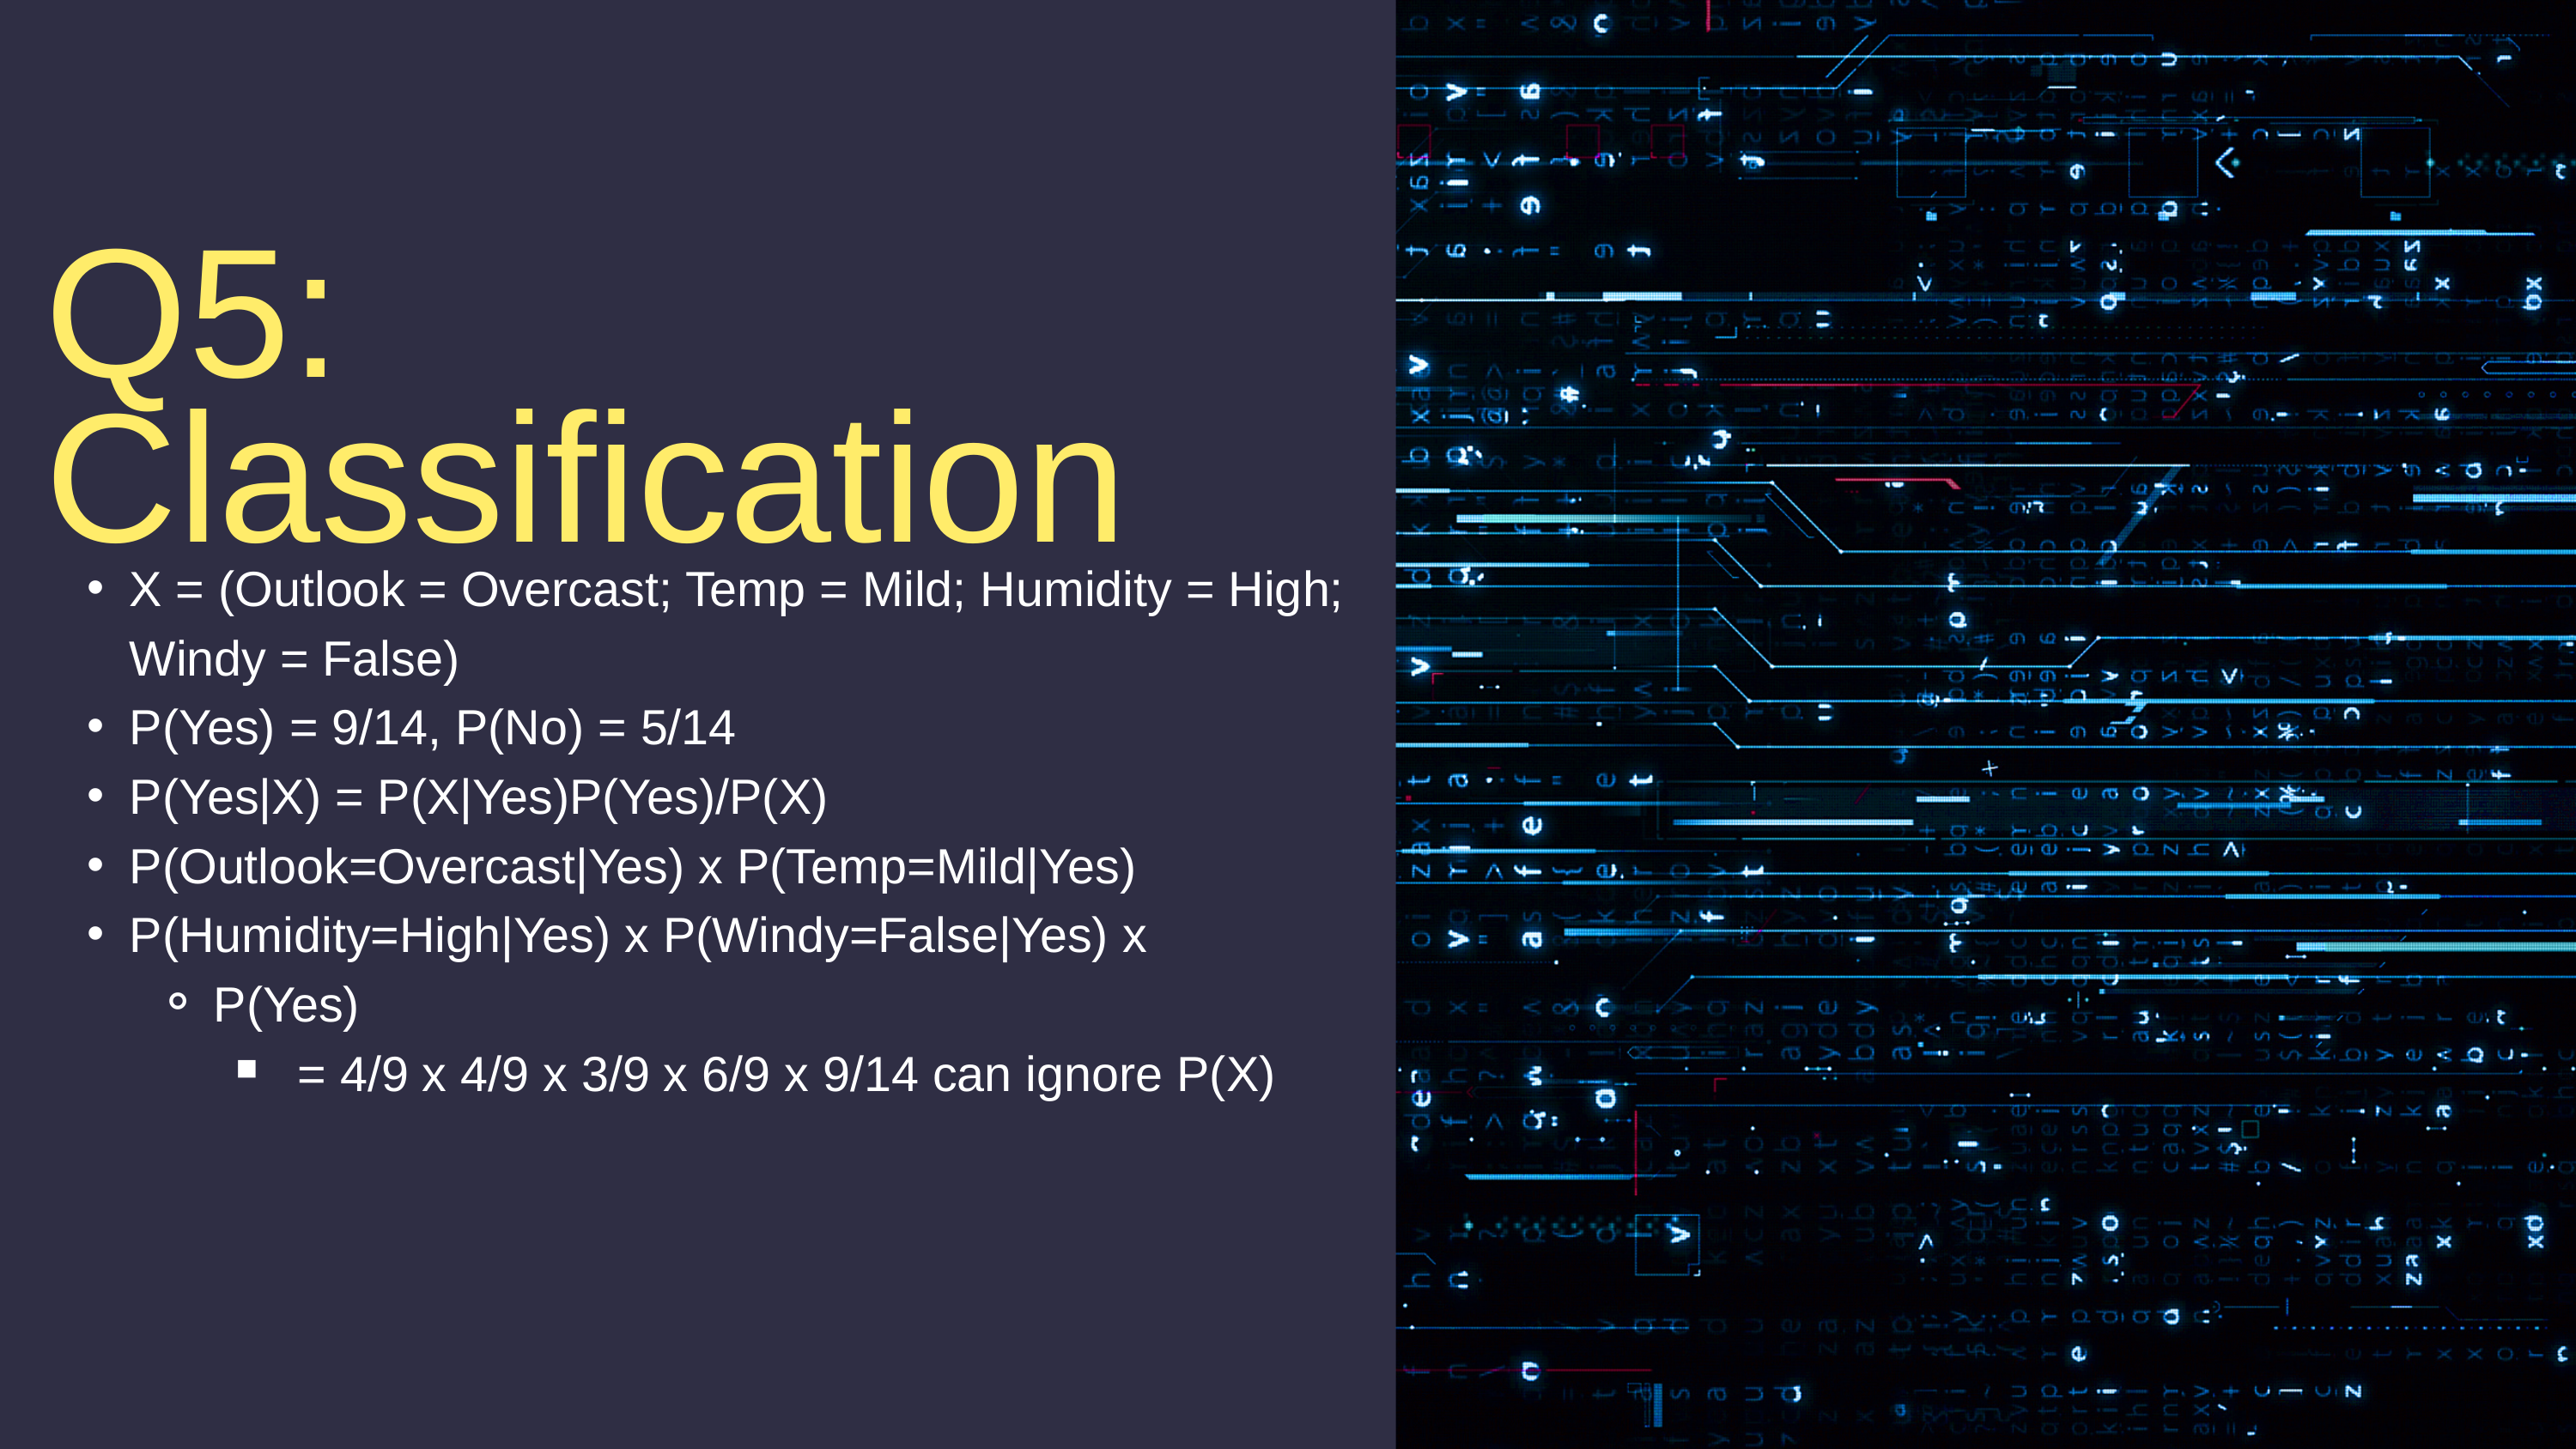

Q5: Classification
X = (Outlook = Overcast; Temp = Mild; Humidity = High; Windy = False)
P(Yes) = 9/14, P(No) = 5/14
P(Yes|X) = P(X|Yes)P(Yes)/P(X)
P(Outlook=Overcast|Yes) x P(Temp=Mild|Yes)
P(Humidity=High|Yes) x P(Windy=False|Yes) x
P(Yes)
= 4/9 x 4/9 x 3/9 x 6/9 x 9/14 can ignore P(X)